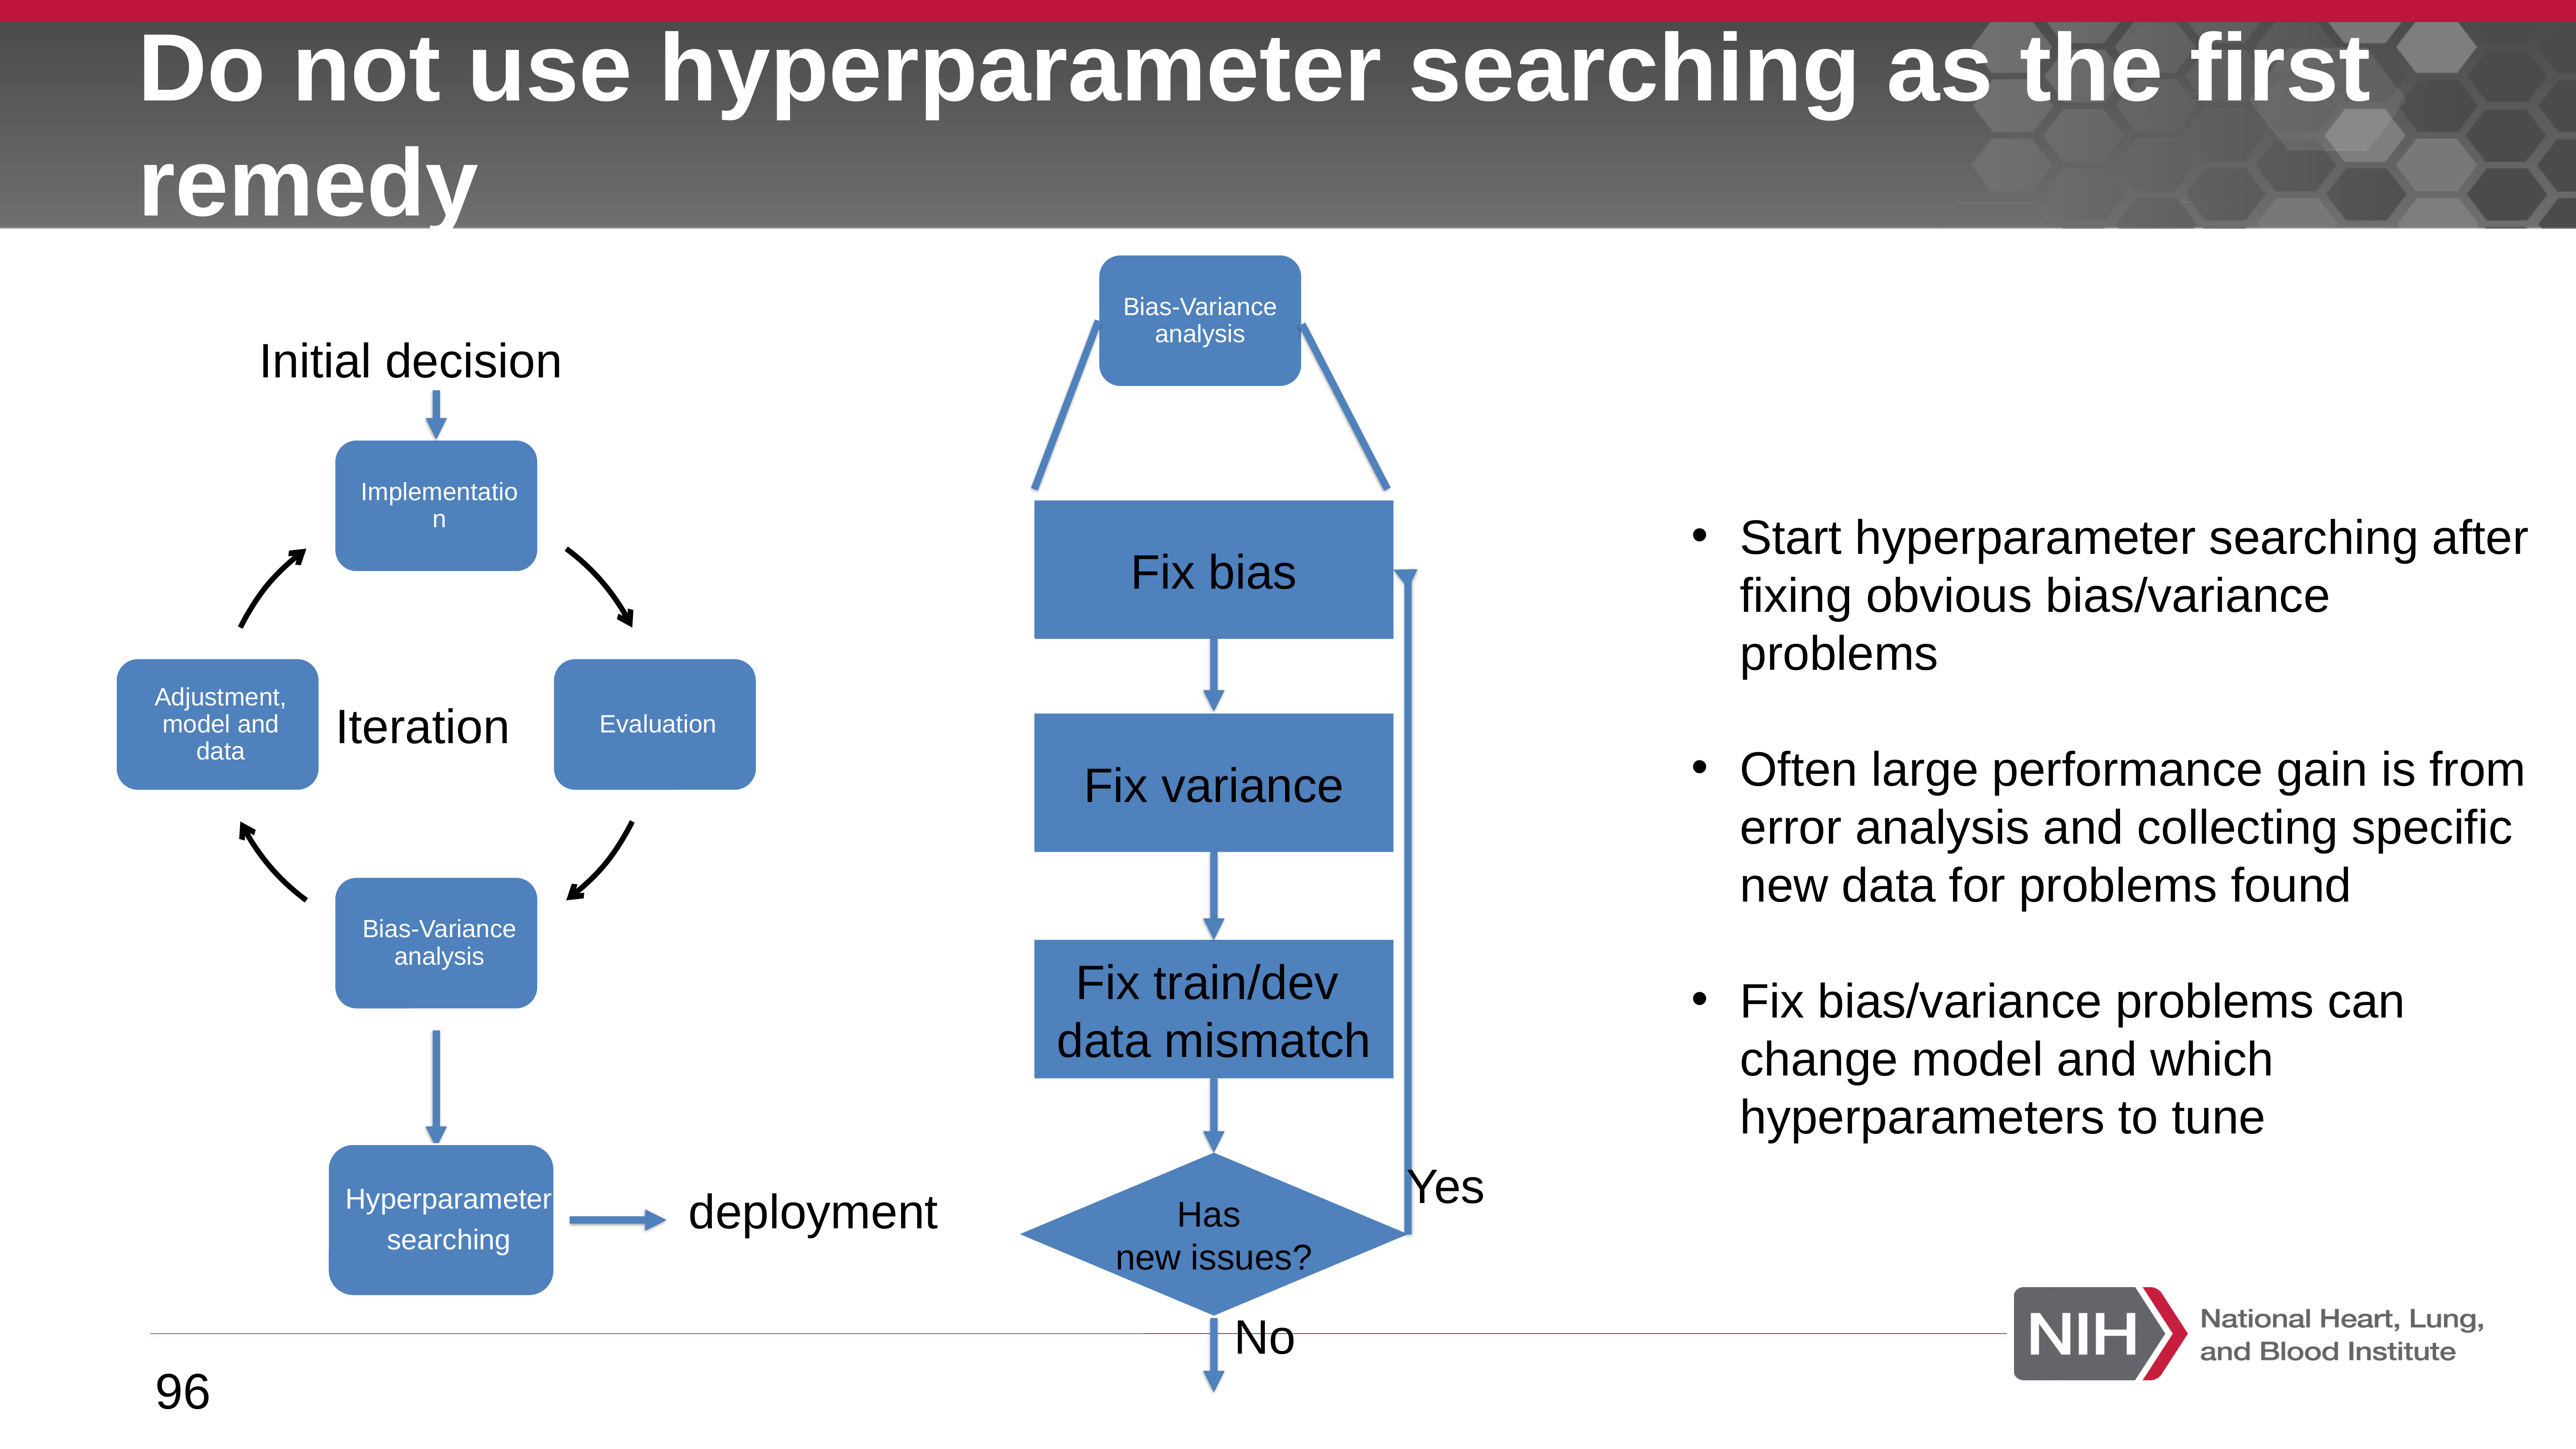

# Do not use hyperparameter searching as the first remedy

Bias-Variance analysis
Initial decision
Implementation
Evaluation
Bias-Variance analysis
Adjustment, model and data
Fix bias
Start hyperparameter searching after fixing obvious bias/variance problems

Often large performance gain is from error analysis and collecting specific new data for problems found

Fix bias/variance problems can change model and which hyperparameters to tune
Iteration
Fix variance
Fix train/dev
data mismatch

Hyperparameter
searching
Yes
Has
new issues?
deployment
No
96